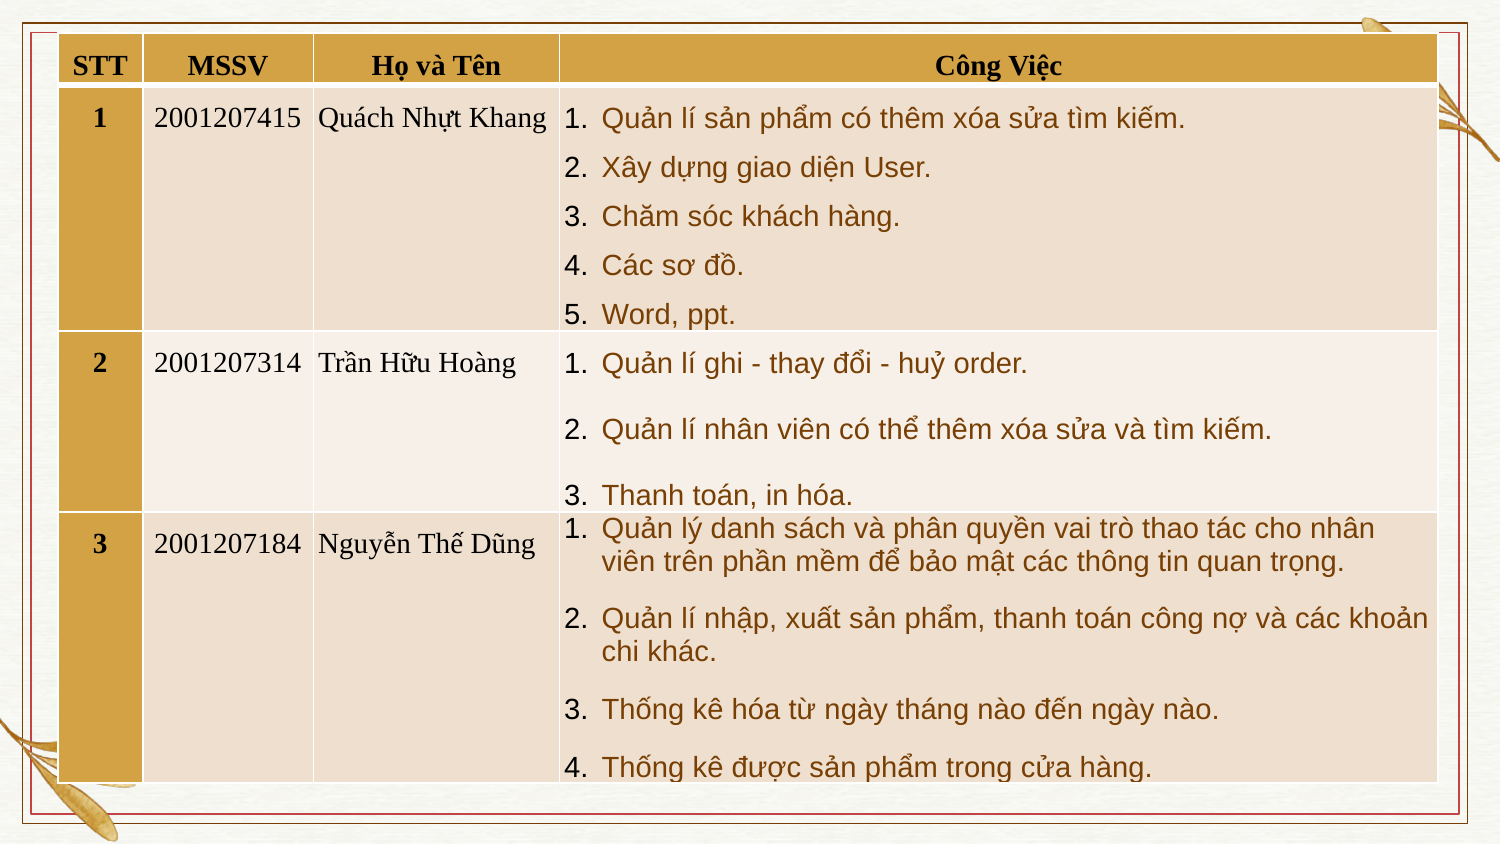

| STT | MSSV | Họ và Tên | Công Việc |
| --- | --- | --- | --- |
| 1 | 2001207415 | Quách Nhựt Khang | Quản lí sản phẩm có thêm xóa sửa tìm kiếm.  Xây dựng giao diện User. Chăm sóc khách hàng. Các sơ đồ. Word, ppt. |
| 2 | 2001207314 | Trần Hữu Hoàng | Quản lí ghi - thay đổi - huỷ order. Quản lí nhân viên có thể thêm xóa sửa và tìm kiếm. Thanh toán, in hóa. |
| 3 | 2001207184 | Nguyễn Thế Dũng | Quản lý danh sách và phân quyền vai trò thao tác cho nhân viên trên phần mềm để bảo mật các thông tin quan trọng. Quản lí nhập, xuất sản phẩm, thanh toán công nợ và các khoản chi khác. Thống kê hóa từ ngày tháng nào đến ngày nào. Thống kê được sản phẩm trong cửa hàng. |
2